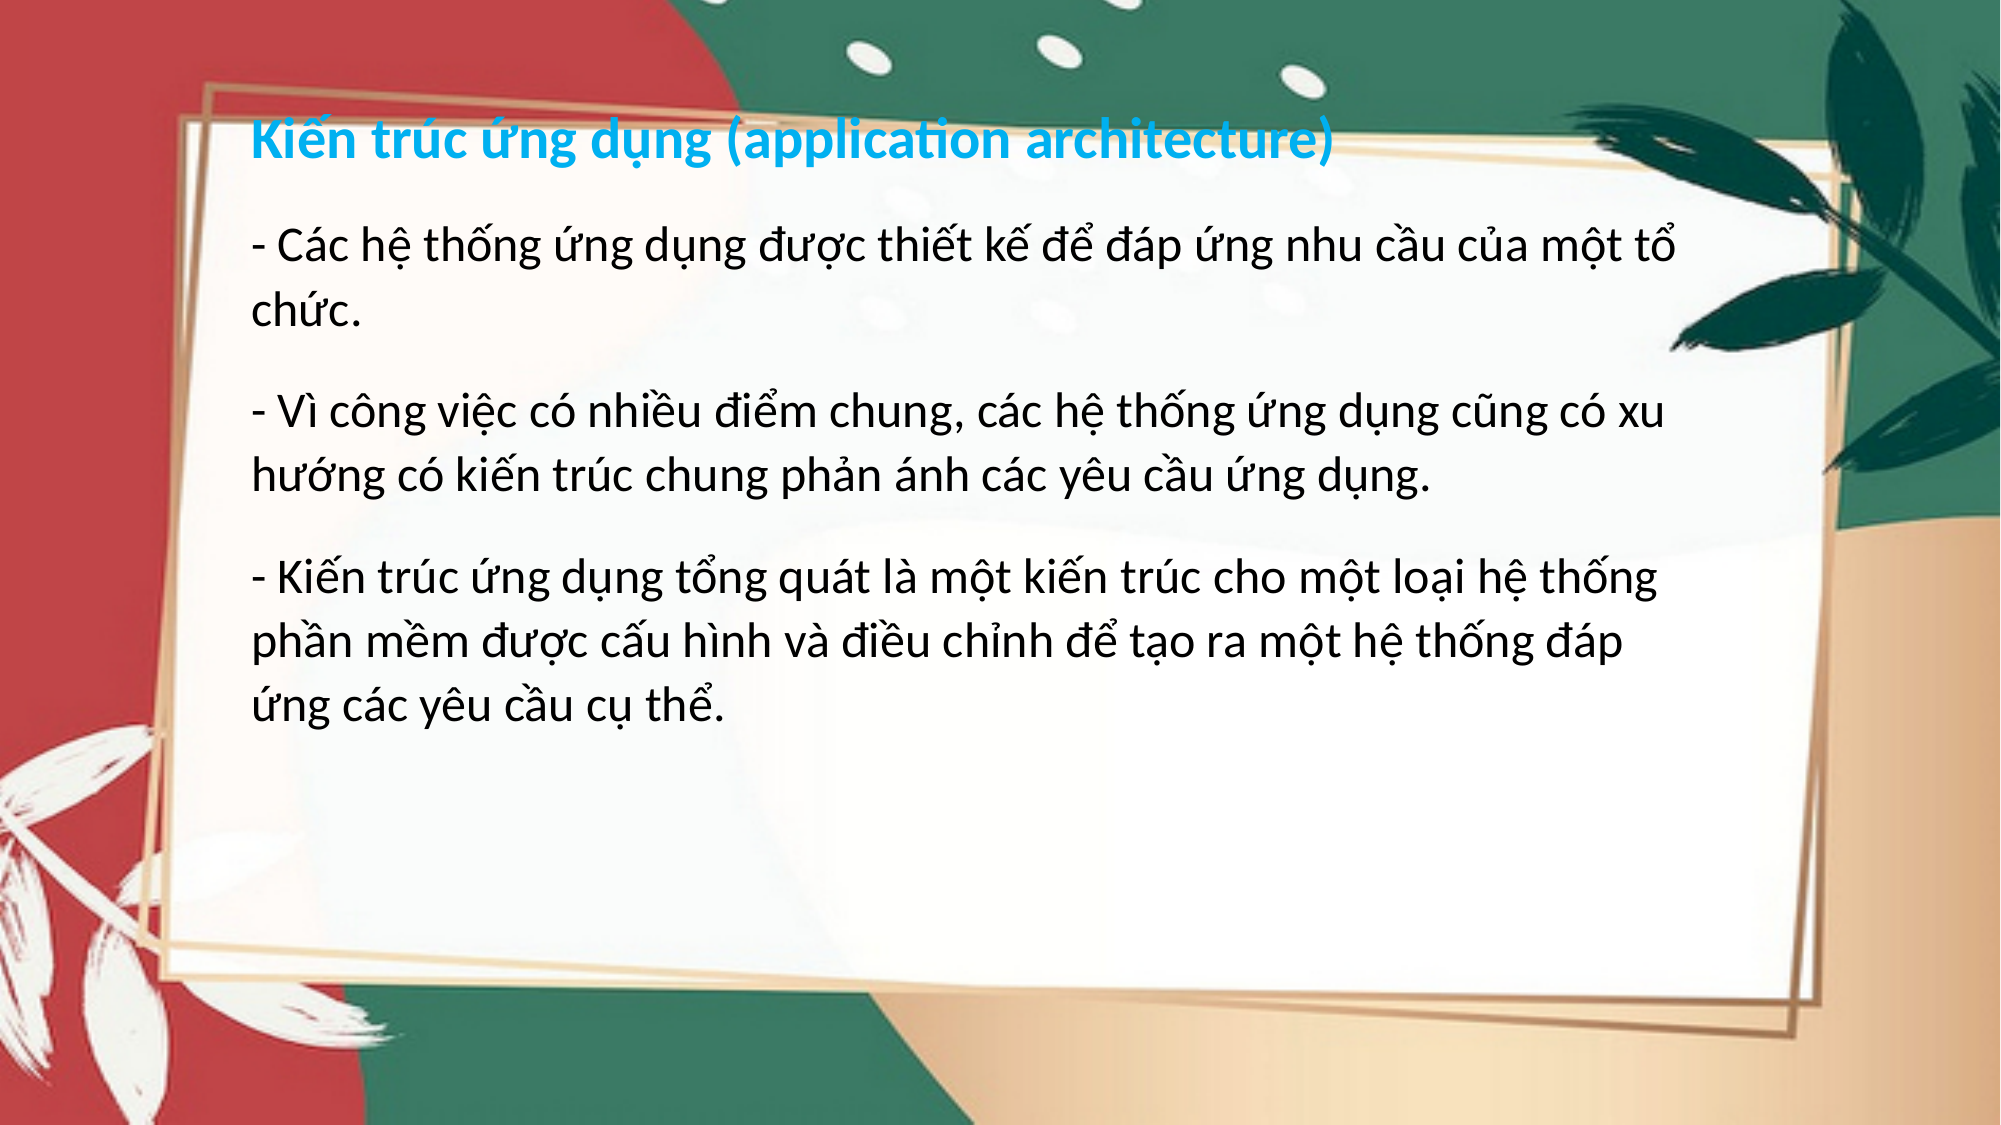

Kiến trúc ứng dụng (application architecture)
- Các hệ thống ứng dụng được thiết kế để đáp ứng nhu cầu của một tổ chức.
- Vì công việc có nhiều điểm chung, các hệ thống ứng dụng cũng có xu hướng có kiến trúc chung phản ánh các yêu cầu ứng dụng.
- Kiến trúc ứng dụng tổng quát là một kiến trúc cho một loại hệ thống phần mềm được cấu hình và điều chỉnh để tạo ra một hệ thống đáp ứng các yêu cầu cụ thể.